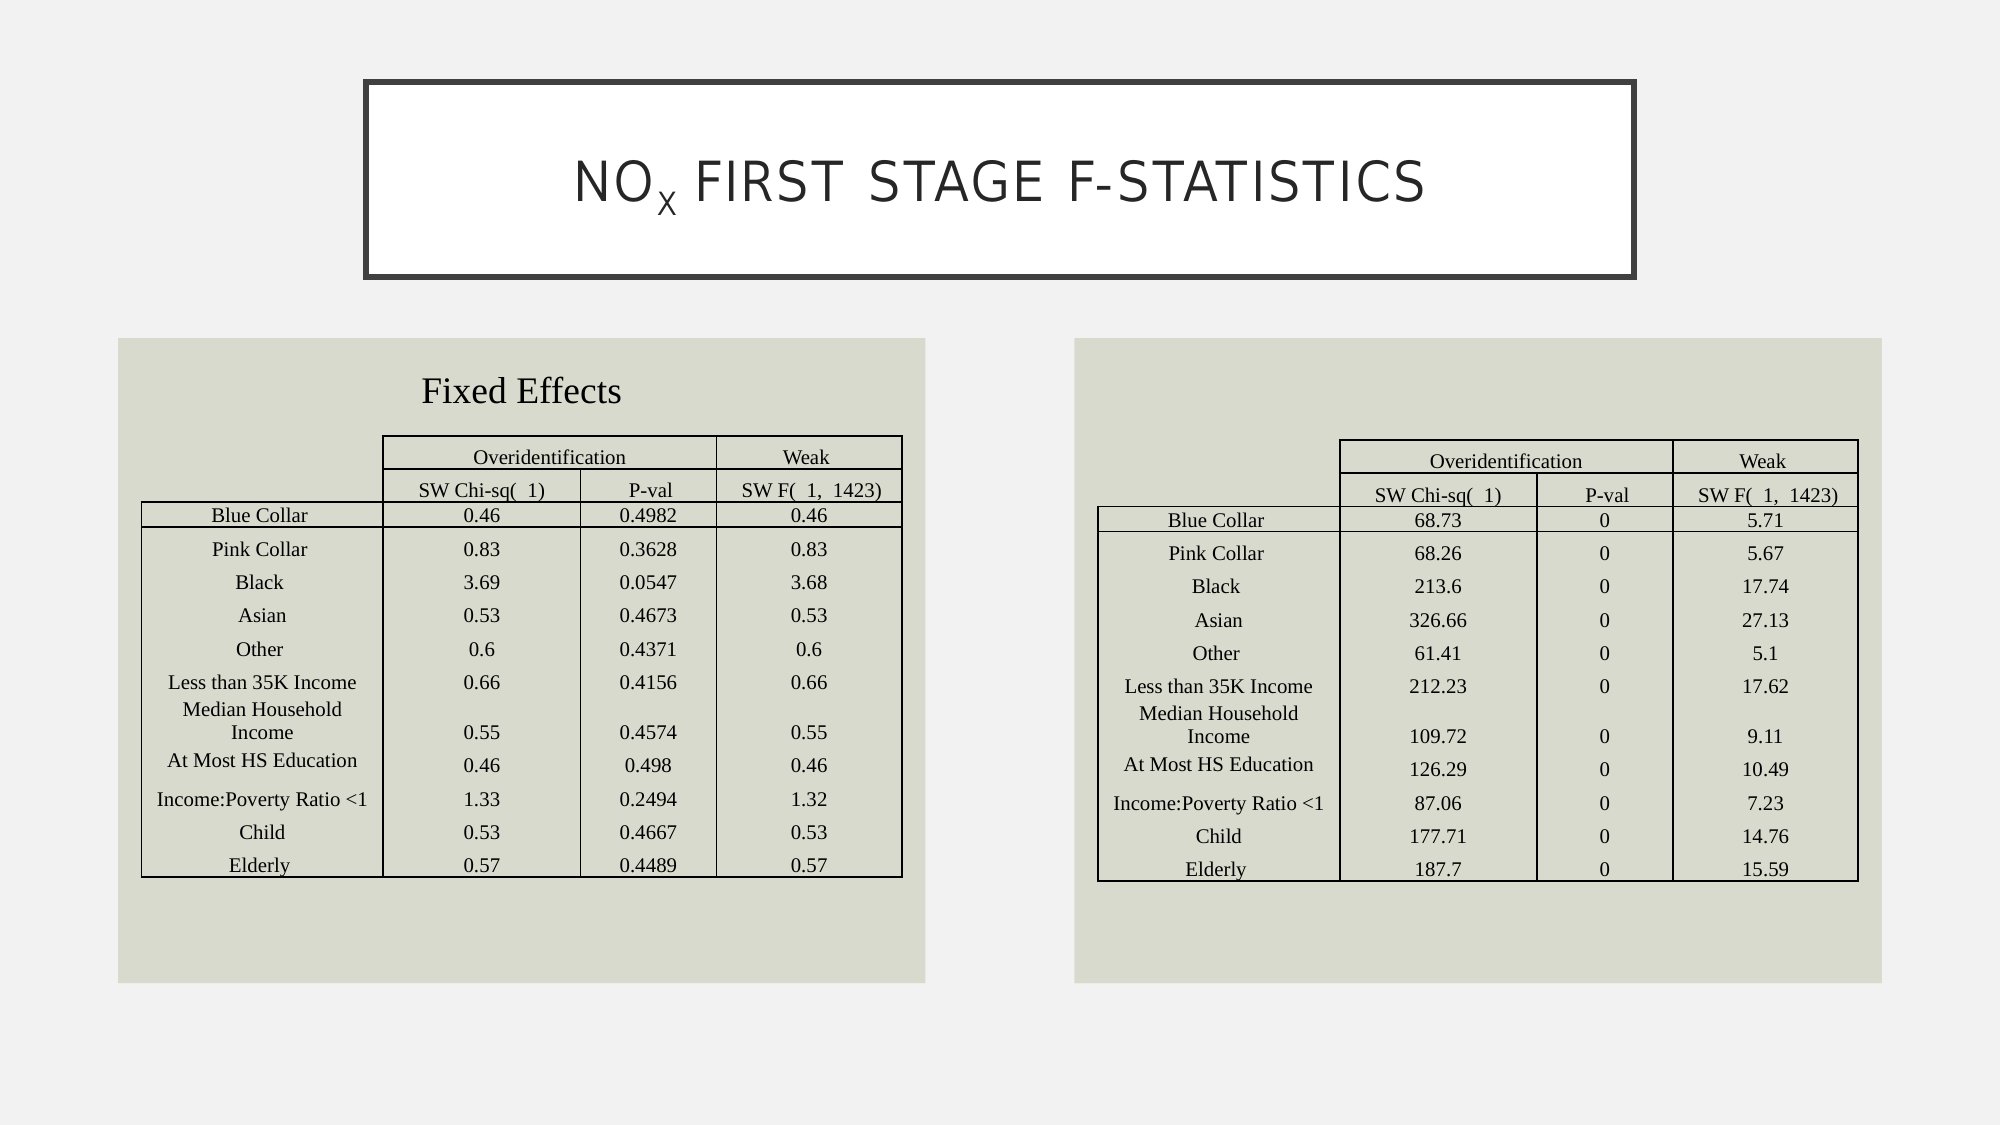

# NOx First Stage F-Statistics

GMM
Fixed Effects
|  | Overidentification |  | Weak |
| --- | --- | --- | --- |
|  | SW Chi-sq( 1) | P-val | SW F( 1, 1423) |
| Blue Collar | 0.46 | 0.4982 | 0.46 |
| Pink Collar | 0.83 | 0.3628 | 0.83 |
| Black | 3.69 | 0.0547 | 3.68 |
| Asian | 0.53 | 0.4673 | 0.53 |
| Other | 0.6 | 0.4371 | 0.6 |
| Less than 35K Income | 0.66 | 0.4156 | 0.66 |
| Median Household Income | 0.55 | 0.4574 | 0.55 |
| At Most HS Education | 0.46 | 0.498 | 0.46 |
| Income:Poverty Ratio <1 | 1.33 | 0.2494 | 1.32 |
| Child | 0.53 | 0.4667 | 0.53 |
| Elderly | 0.57 | 0.4489 | 0.57 |
|  | Overidentification |  | Weak |
| --- | --- | --- | --- |
|  | SW Chi-sq( 1) | P-val | SW F( 1, 1423) |
| Blue Collar | 68.73 | 0 | 5.71 |
| Pink Collar | 68.26 | 0 | 5.67 |
| Black | 213.6 | 0 | 17.74 |
| Asian | 326.66 | 0 | 27.13 |
| Other | 61.41 | 0 | 5.1 |
| Less than 35K Income | 212.23 | 0 | 17.62 |
| Median Household Income | 109.72 | 0 | 9.11 |
| At Most HS Education | 126.29 | 0 | 10.49 |
| Income:Poverty Ratio <1 | 87.06 | 0 | 7.23 |
| Child | 177.71 | 0 | 14.76 |
| Elderly | 187.7 | 0 | 15.59 |